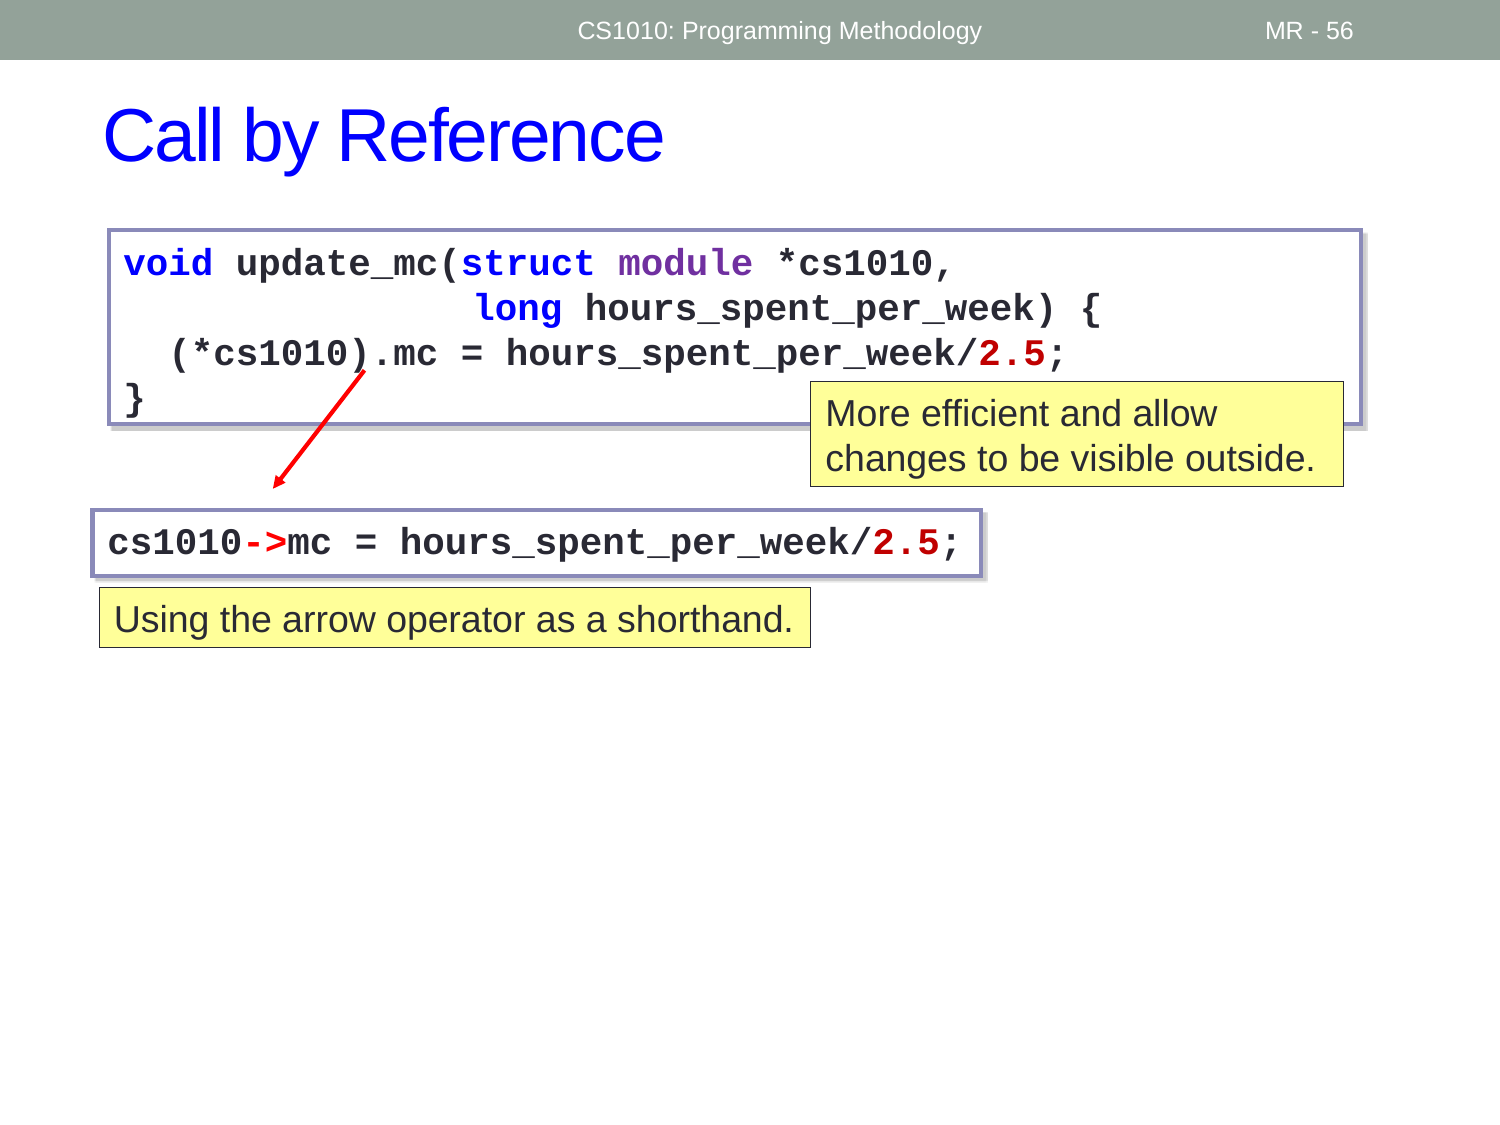

CS1010: Programming Methodology
MR - 56
# Call by Reference
void update_mc(struct module *cs1010,
             long hours_spent_per_week) {
  (*cs1010).mc = hours_spent_per_week/2.5;
}

More efficient and allow changes to be visible outside.
cs1010->mc = hours_spent_per_week/2.5;

Using the arrow operator as a shorthand.